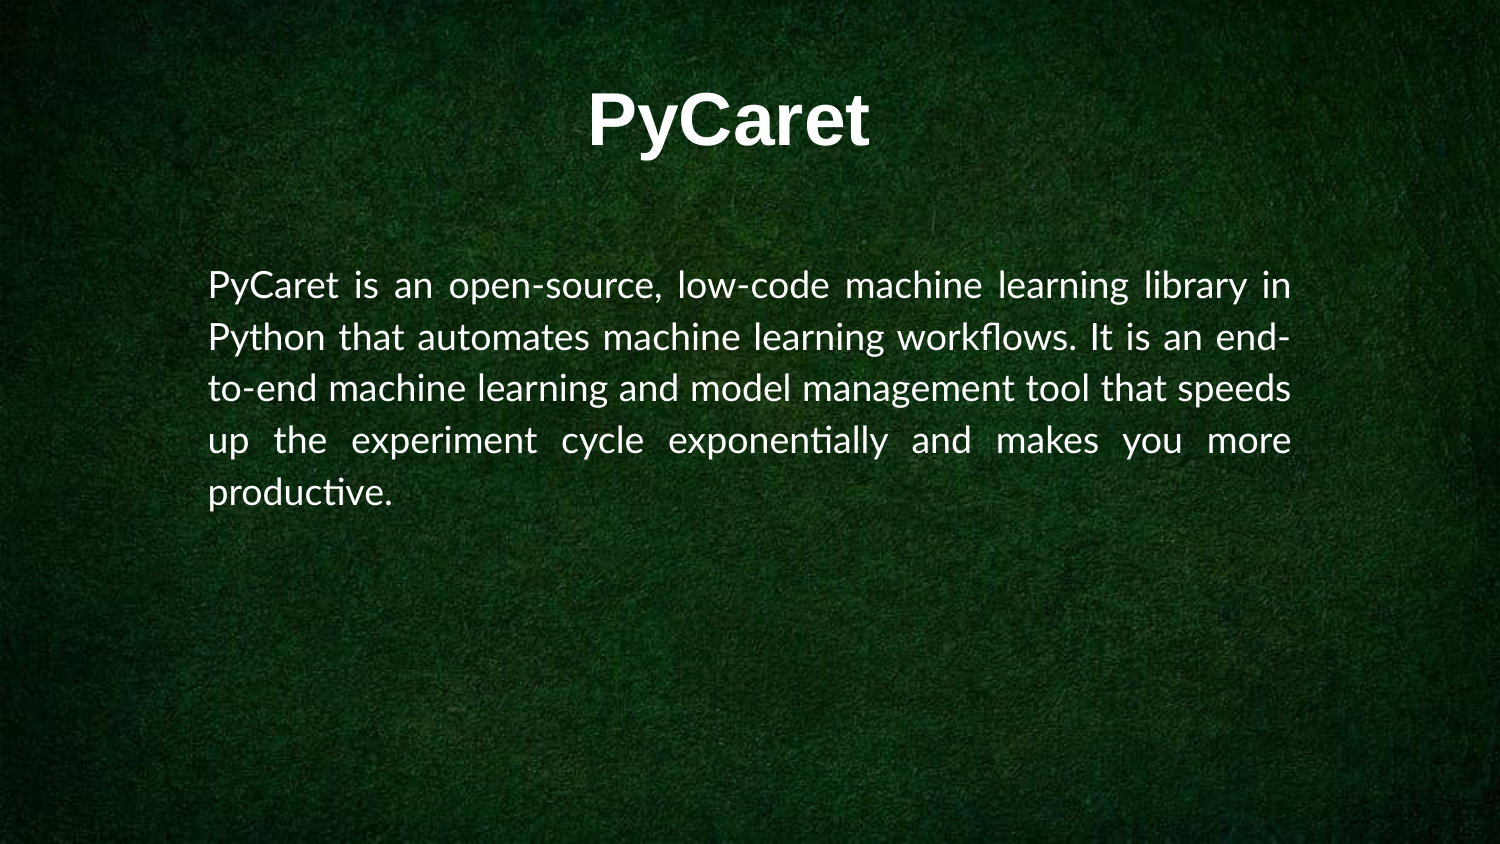

PyCaret
PyCaret is an open-source, low-code machine learning library in Python that automates machine learning workflows. It is an end-to-end machine learning and model management tool that speeds up the experiment cycle exponentially and makes you more productive.